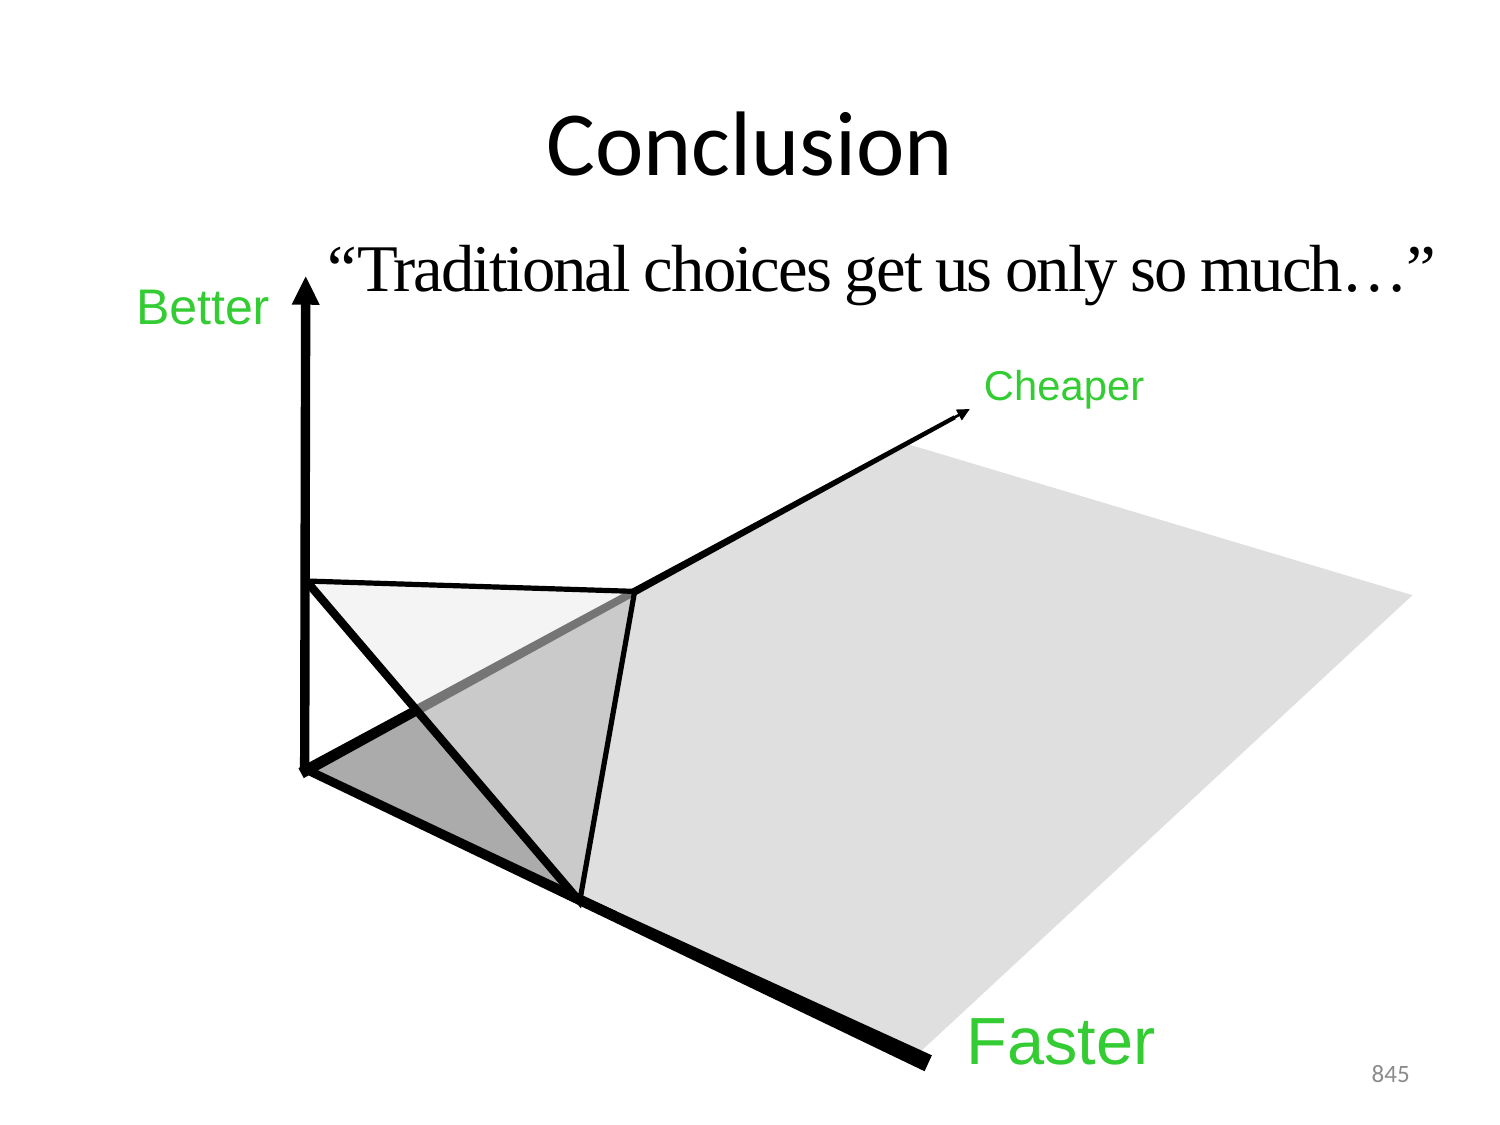

# Conclusion
“Traditional choices get us only so much…”

Better

Cheaper

Faster
845